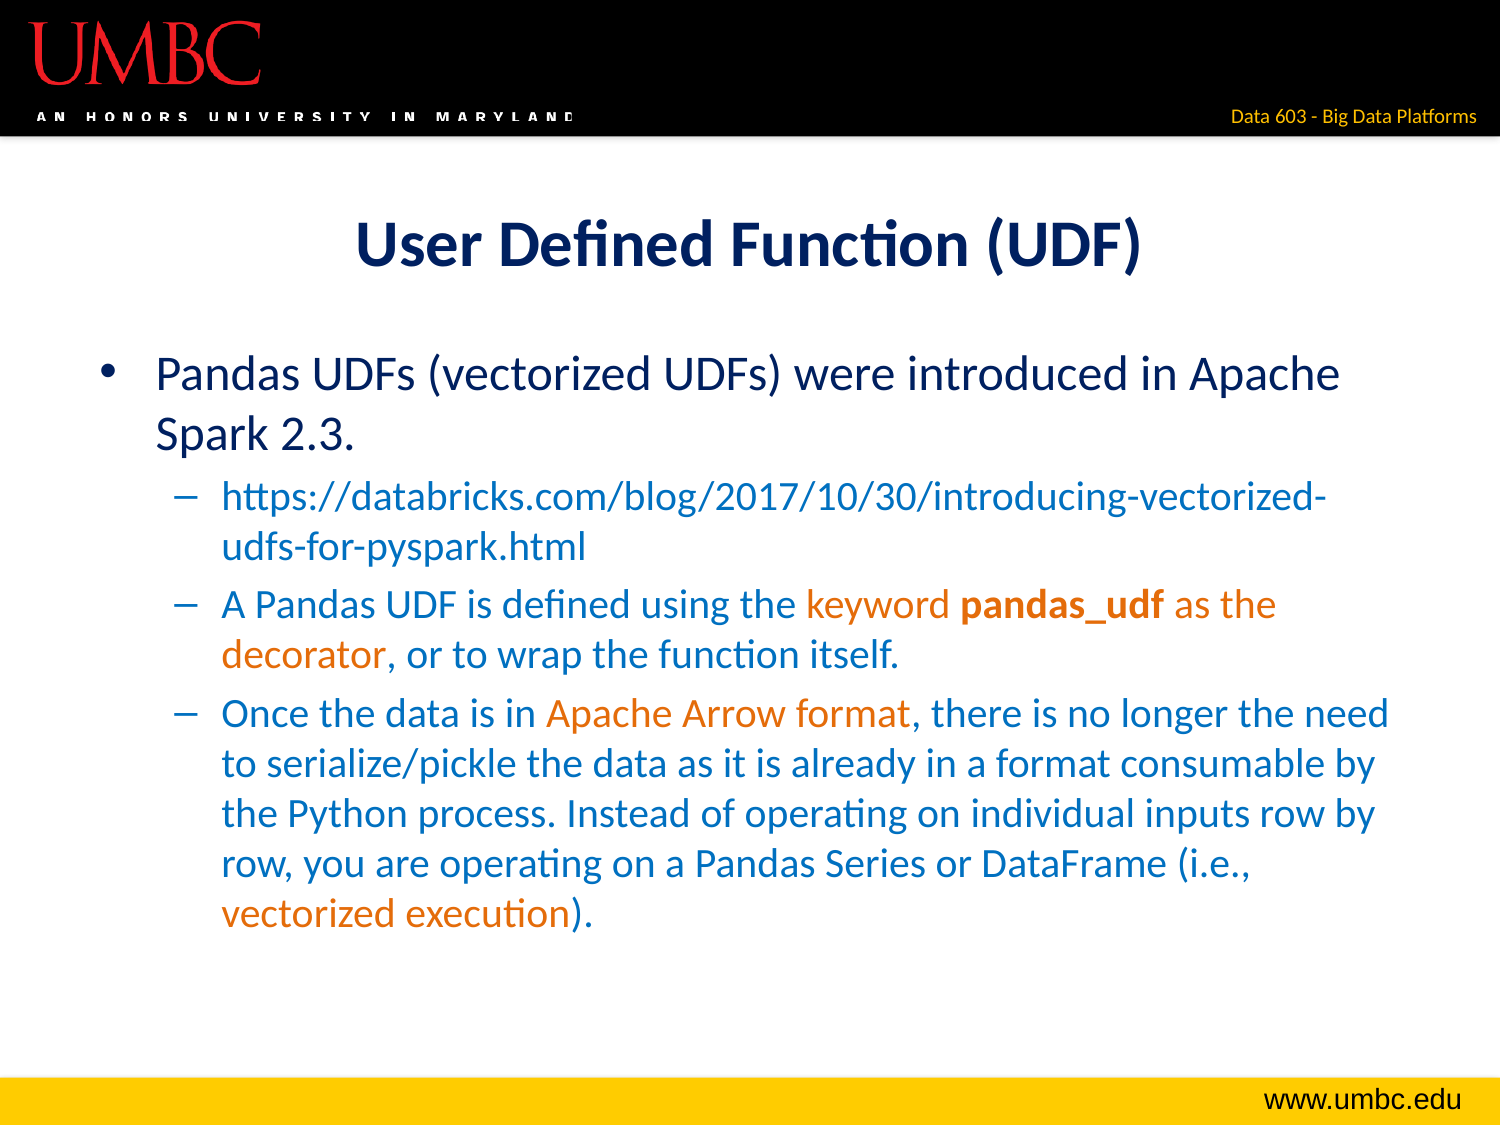

# User Defined Function (UDF)
Pandas UDFs (vectorized UDFs) were introduced in Apache Spark 2.3.
https://databricks.com/blog/2017/10/30/introducing-vectorized-udfs-for-pyspark.html
A Pandas UDF is defined using the keyword pandas_udf as the decorator, or to wrap the function itself.
Once the data is in Apache Arrow format, there is no longer the need to serialize/pickle the data as it is already in a format consumable by the Python process. Instead of operating on individual inputs row by row, you are operating on a Pandas Series or DataFrame (i.e., vectorized execution).